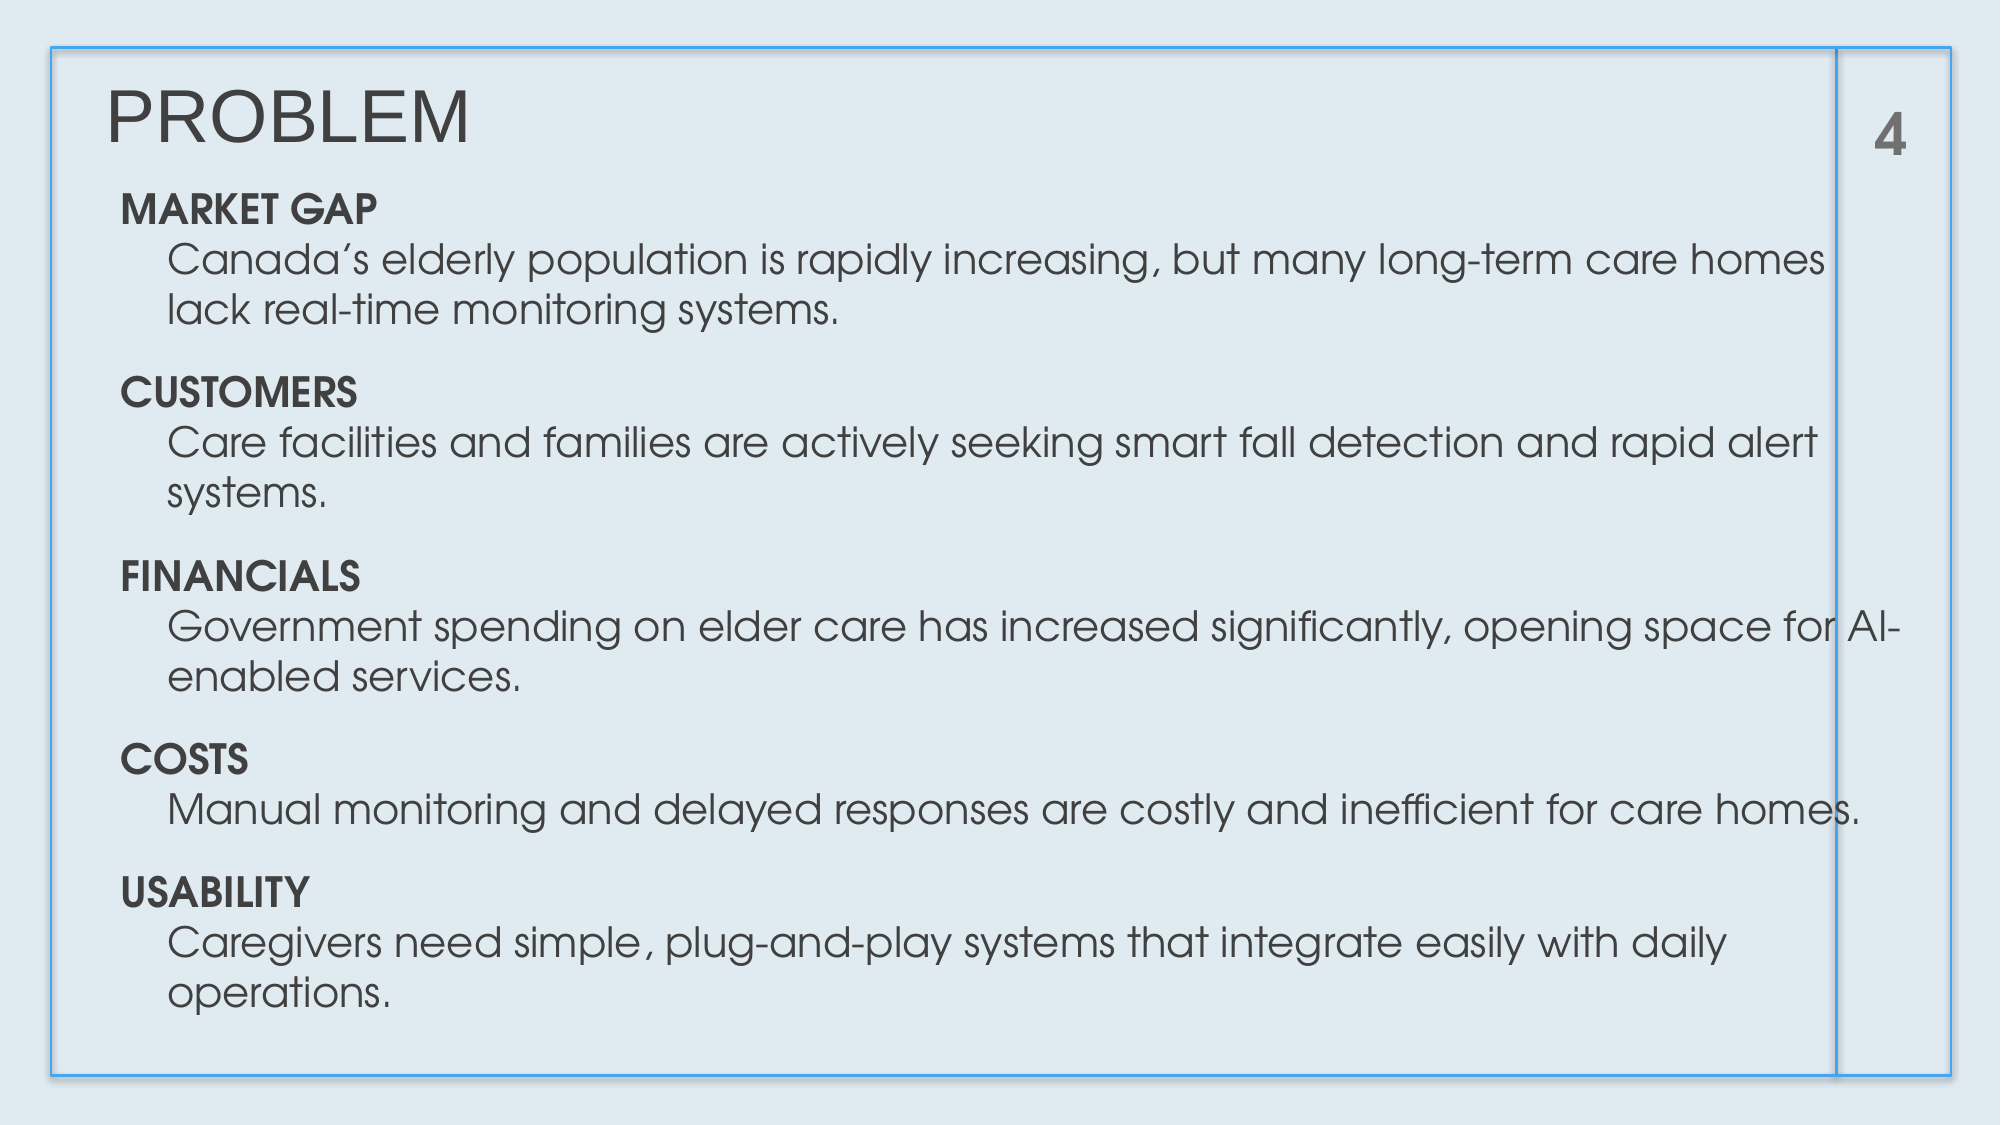

4
# Problem
MARKET GAP
Canada’s elderly population is rapidly increasing, but many long-term care homes lack real-time monitoring systems.
CUSTOMERS
Care facilities and families are actively seeking smart fall detection and rapid alert systems.
FINANCIALS
Government spending on elder care has increased significantly, opening space for AI-enabled services.
COSTS
Manual monitoring and delayed responses are costly and inefficient for care homes.
USABILITY
Caregivers need simple, plug-and-play systems that integrate easily with daily operations.